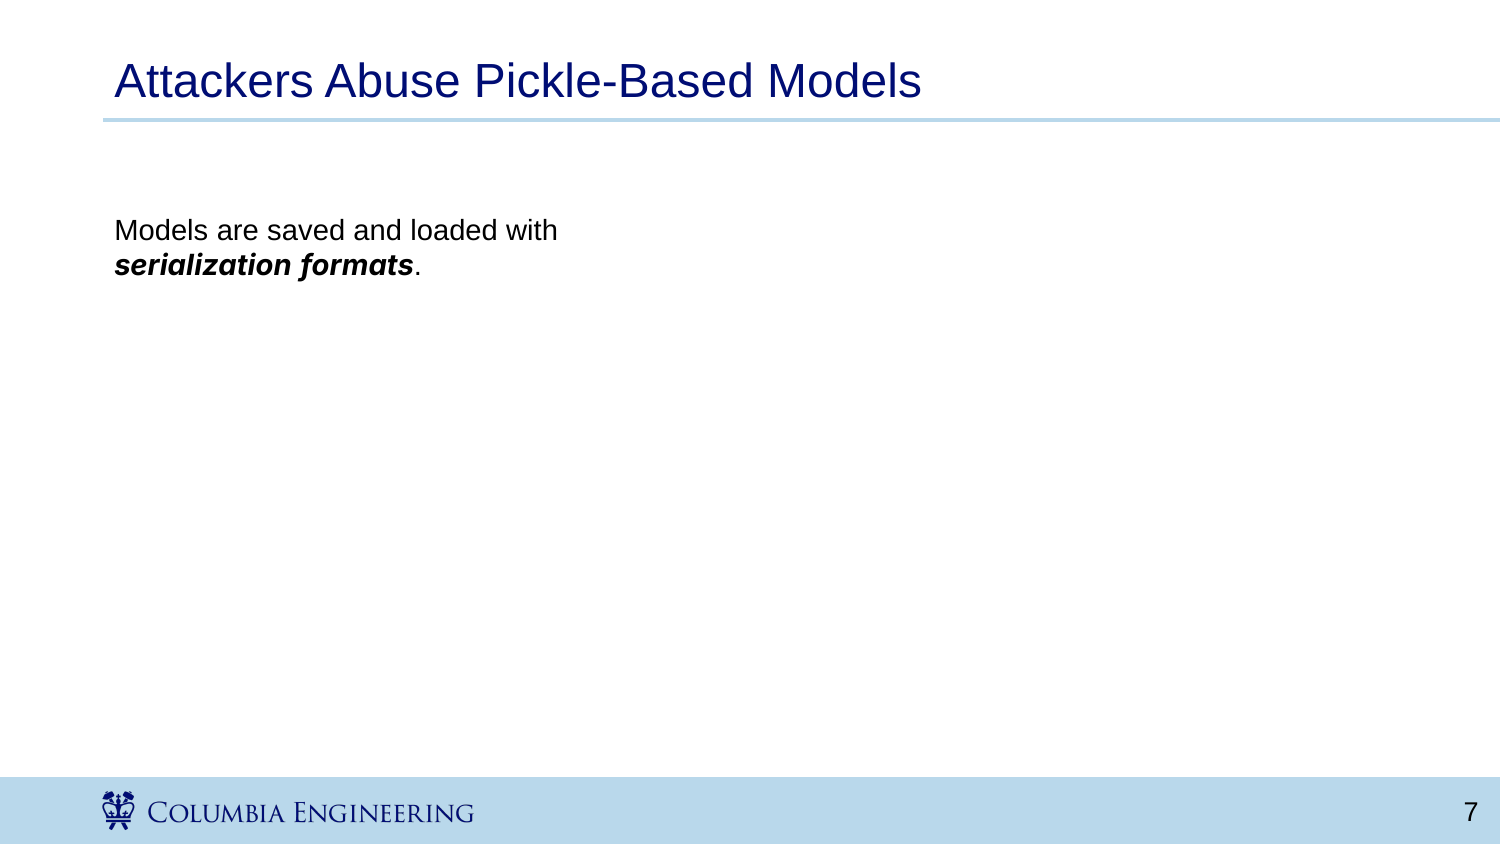

# Attackers Abuse Pickle-Based Models
Models are saved and loaded with serialization formats.

7